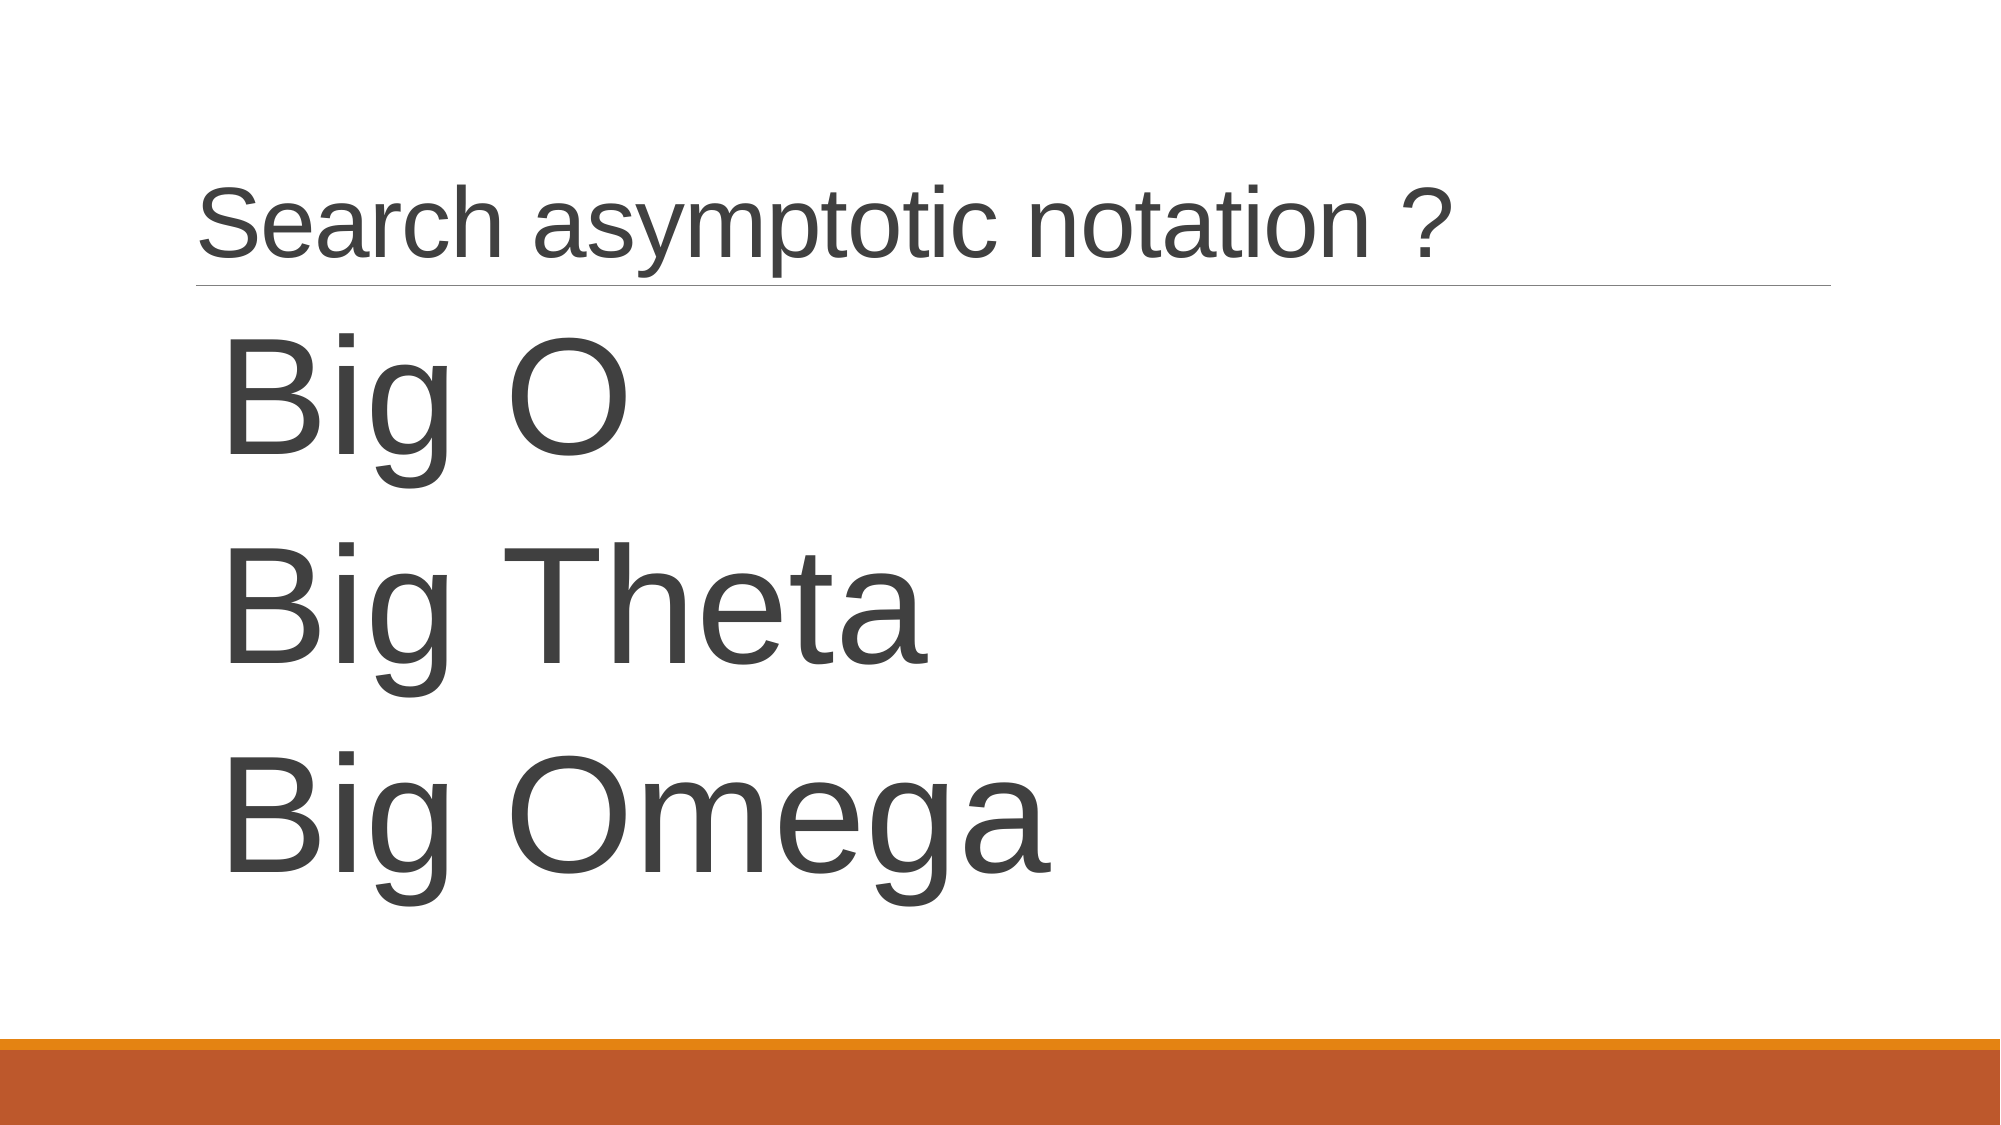

# Search asymptotic notation ?
Big O
Big Theta
Big Omega